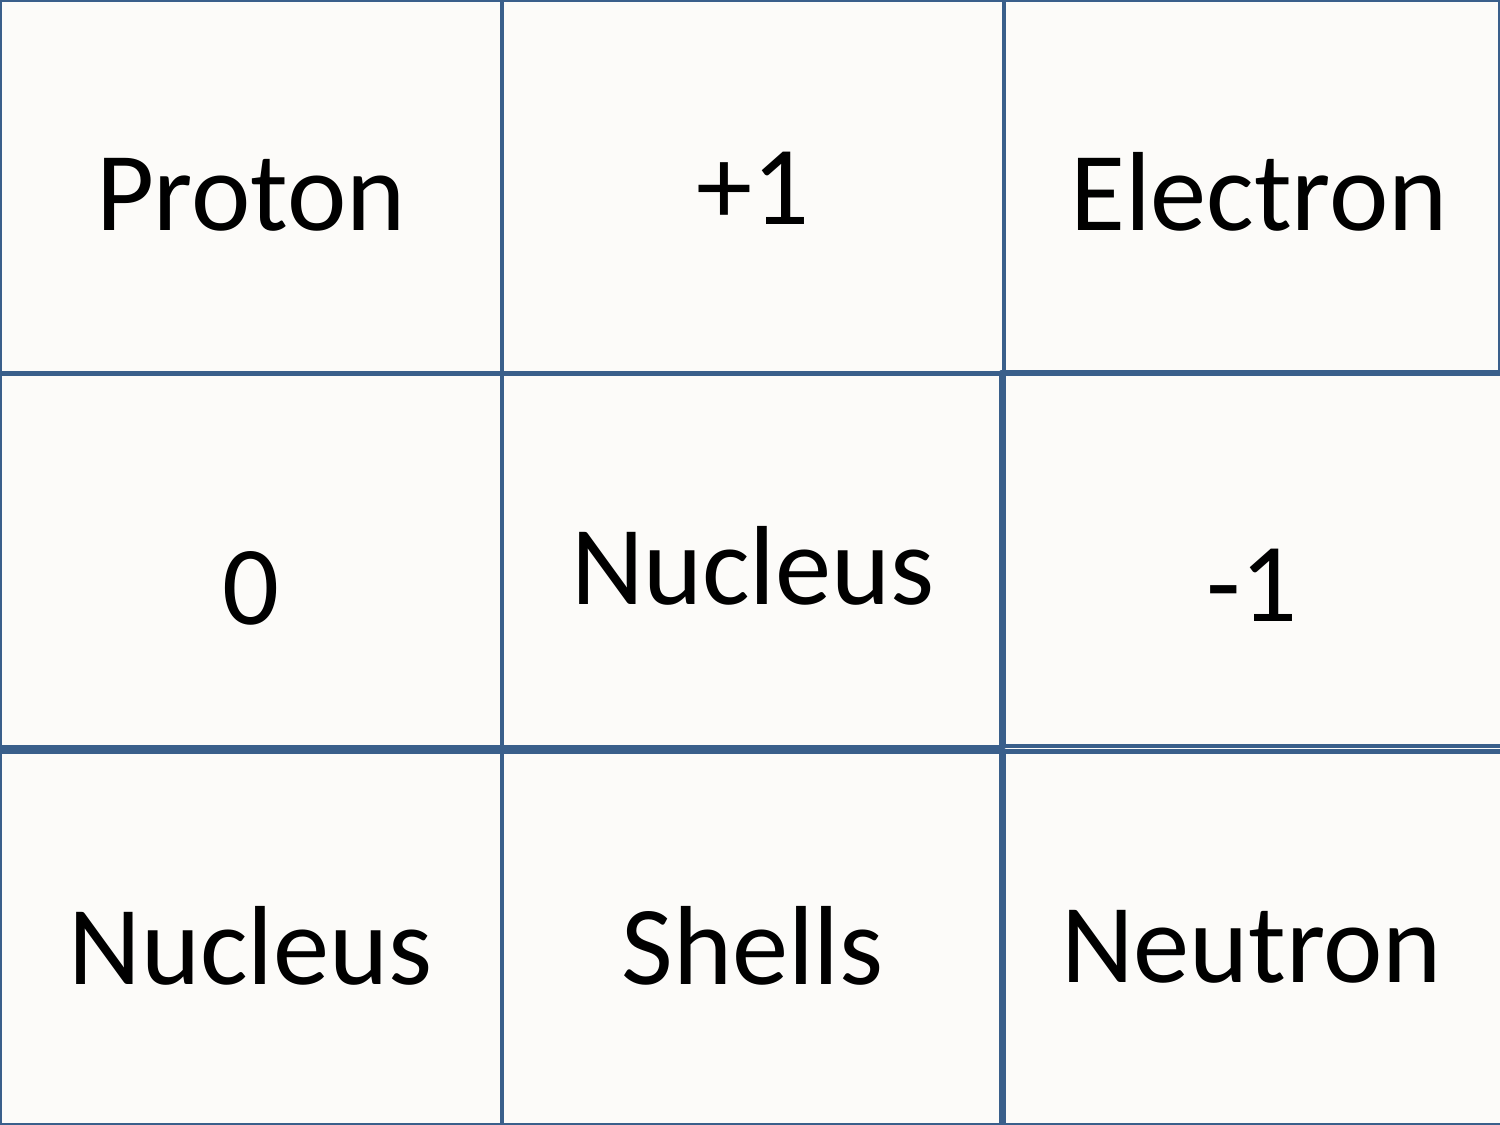

+1
Proton
Electron

Nucleus
-1
0

Neutron
Nucleus
Shells